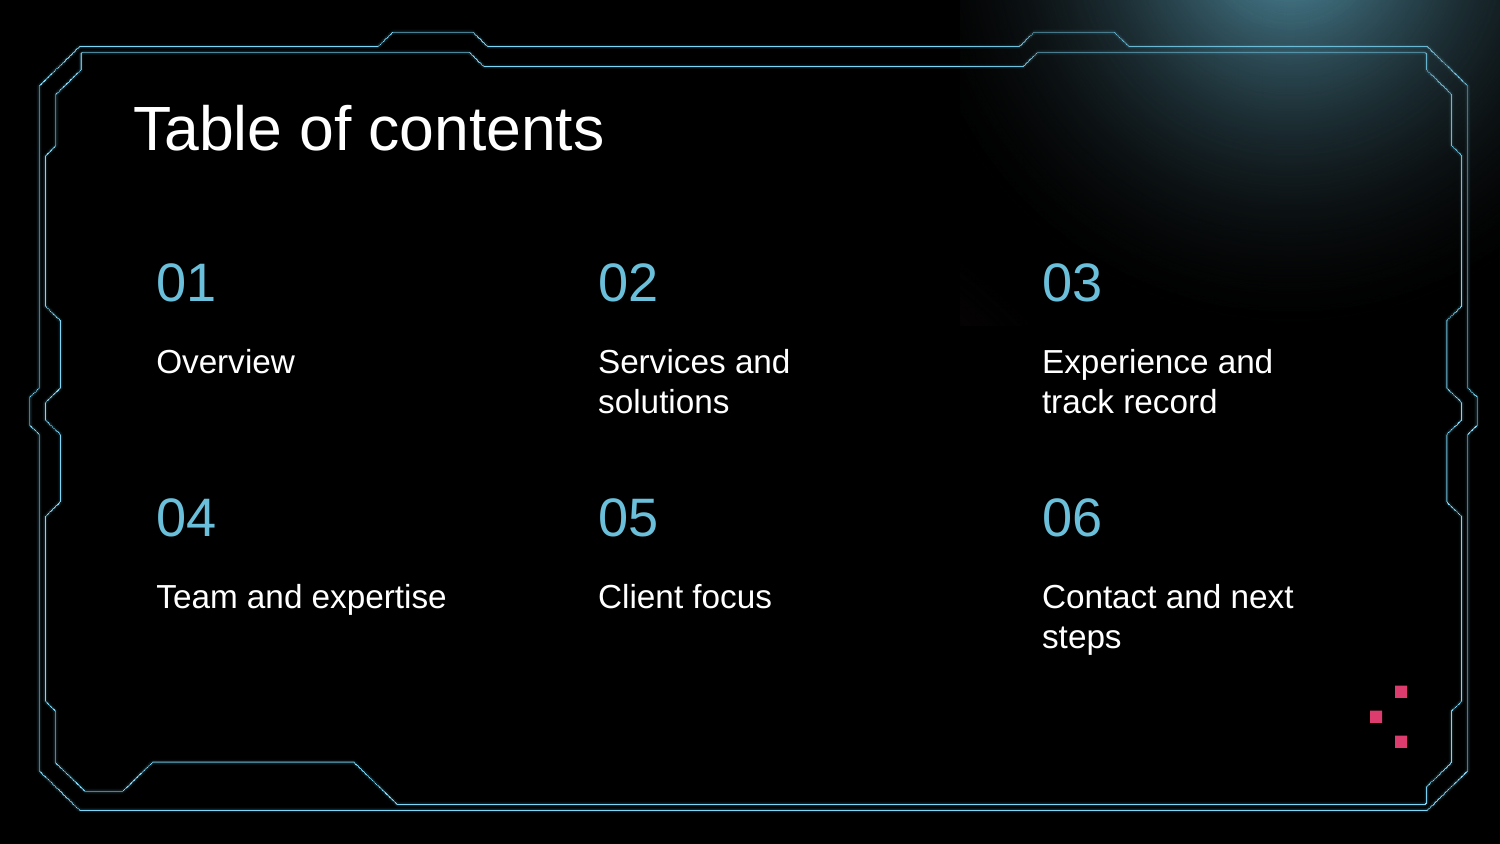

# Table of contents
01
02
03
Overview
Services and solutions
Experience and track record
04
05
06
Team and expertise
Client focus
Contact and next steps